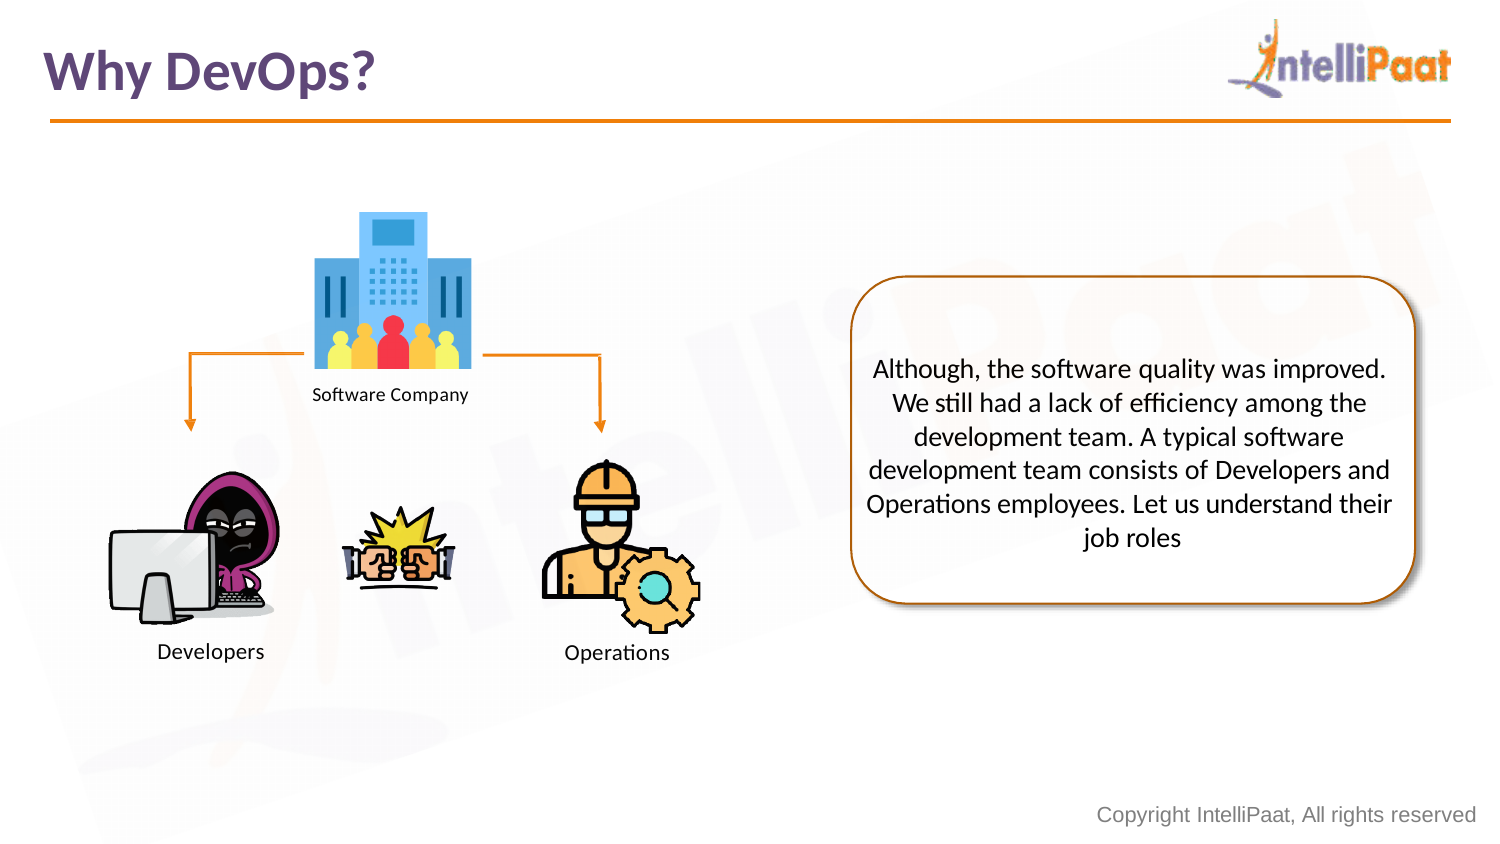

# Why DevOps?

Although, the software quality was improved.  We still had a lack of efficiency among the  development team. A typical software  development team consists of Developers and  Operations employees. Let us understand their  job roles

Software Company

Developers
Operations
Copyright IntelliPaat, All rights reserved